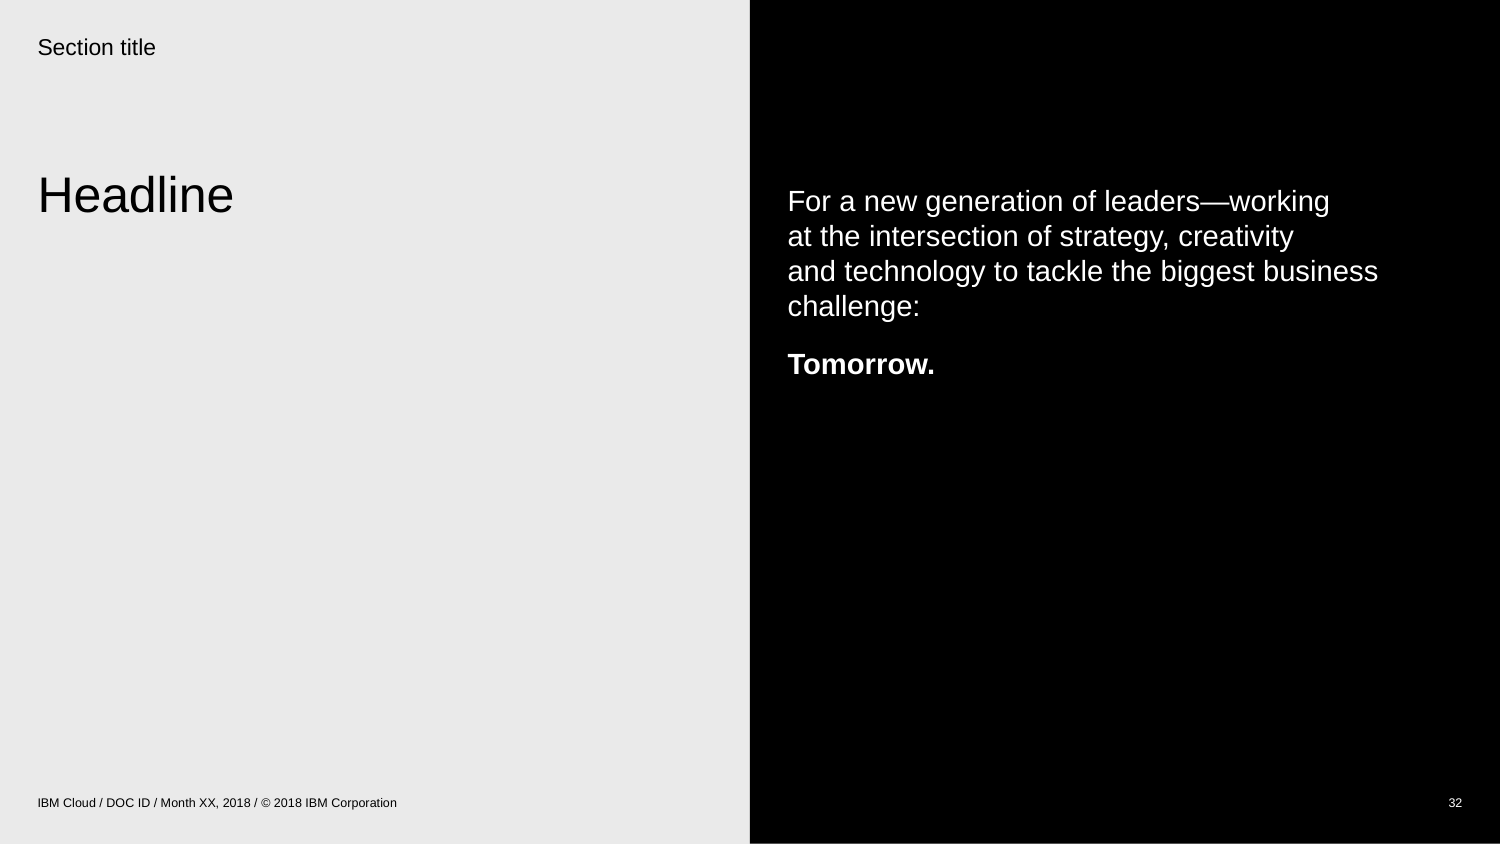

Section title
# Headline
For a new generation of leaders—working
at the intersection of strategy, creativity
and technology to tackle the biggest business challenge:
Tomorrow.

IBM Cloud / DOC ID / Month XX, 2018 / © 2018 IBM Corporation
32